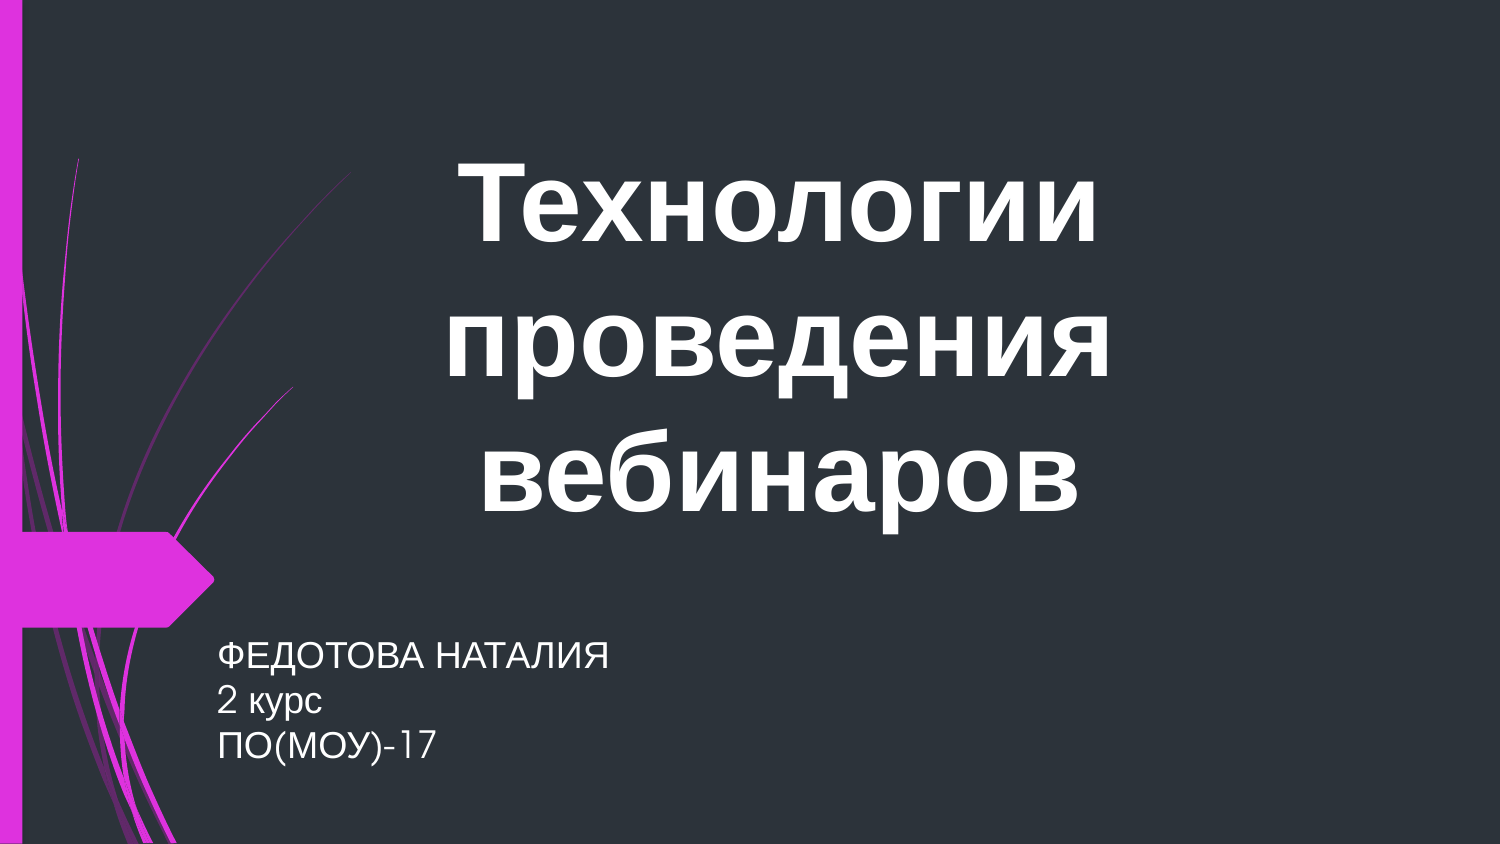

# Технологии проведения вебинаров
ФЕДОТОВА НАТАЛИЯ
2 курс
ПО(МОУ)-17